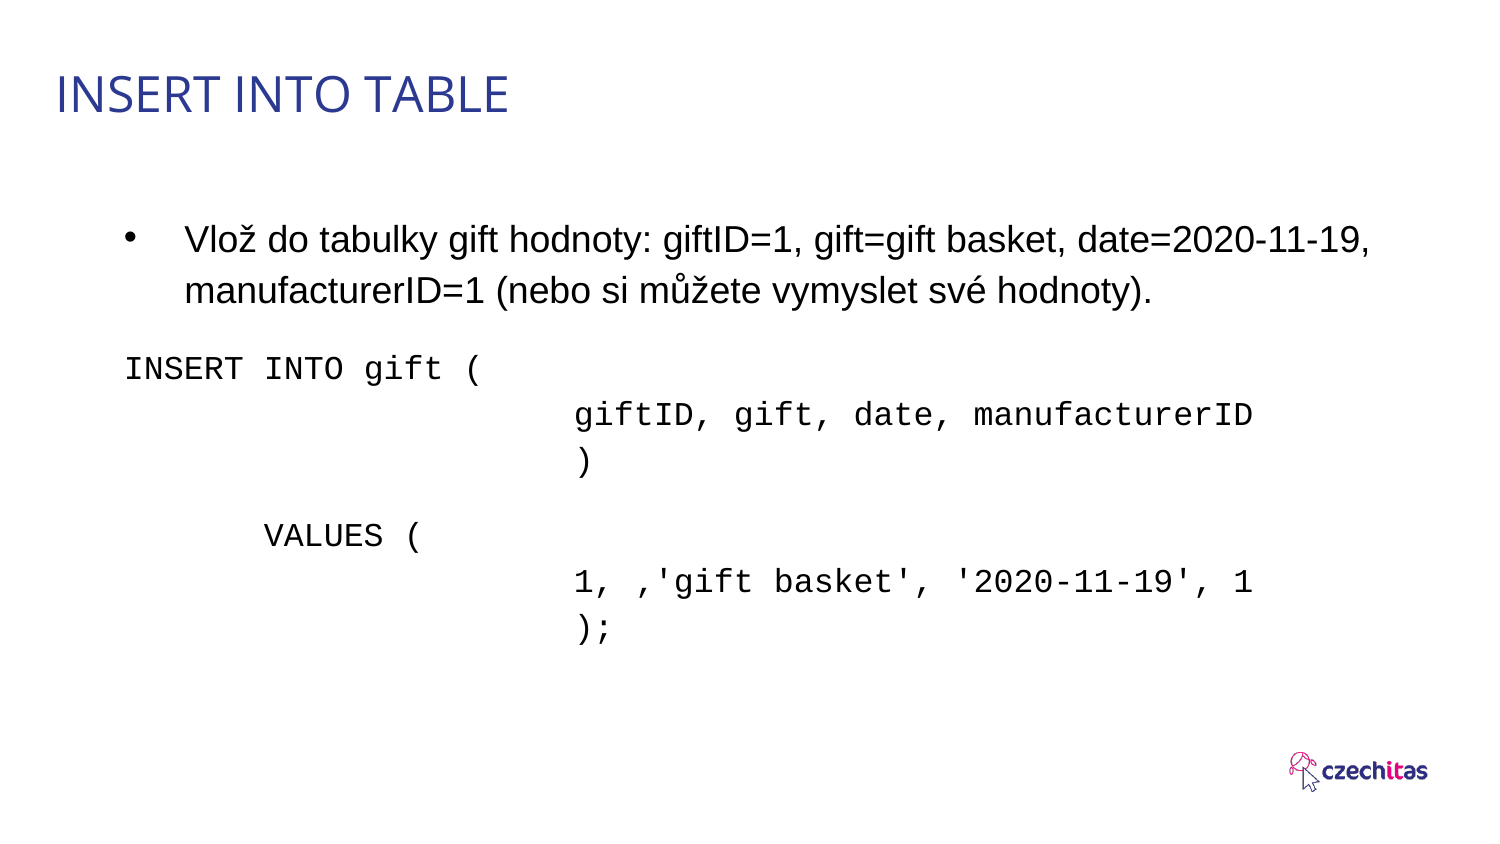

# INSERT INTO TABLE

Vlož do tabulky gift hodnoty: giftID=1, gift=gift basket, date=2020-11-19, manufacturerID=1 (nebo si můžete vymyslet své hodnoty).
INSERT INTO gift (
			giftID, gift, date, manufacturerID
			)
       VALUES (
			1, ‚'gift basket', '2020-11-19', 1
			);